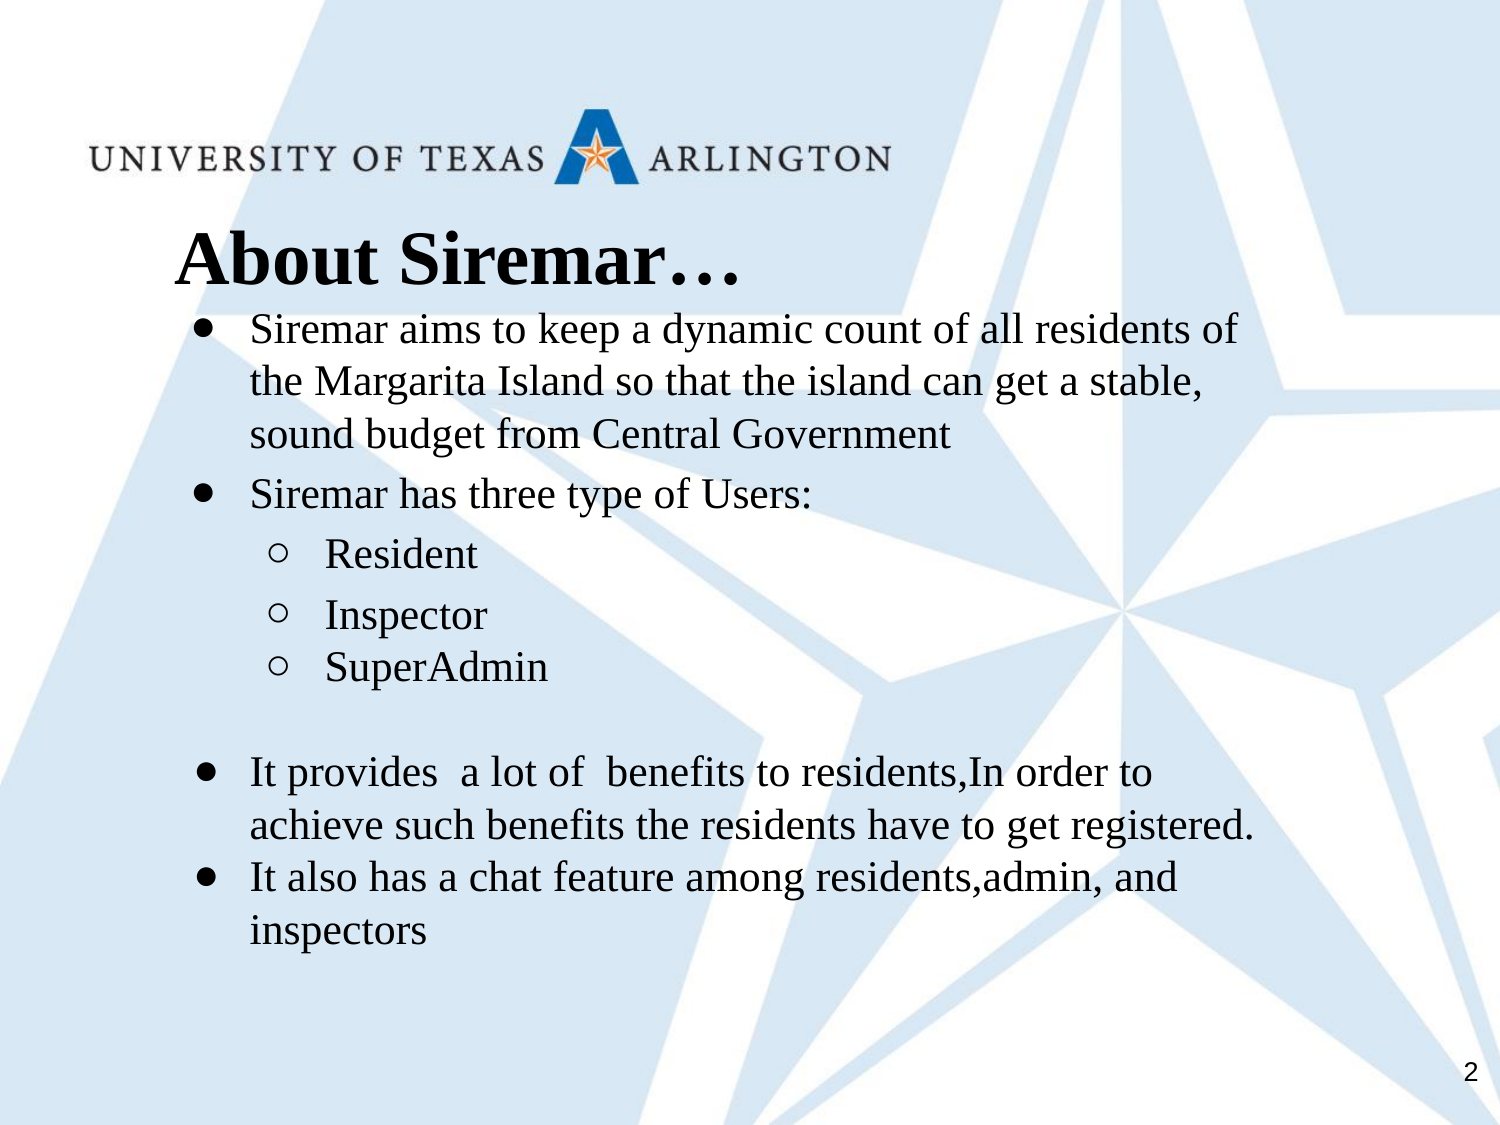

About Siremar…
Siremar aims to keep a dynamic count of all residents of the Margarita Island so that the island can get a stable, sound budget from Central Government
Siremar has three type of Users:
Resident
Inspector
SuperAdmin

It provides  a lot of  benefits to residents,In order to achieve such benefits the residents have to get registered.
It also has a chat feature among residents,admin, and inspectors

2